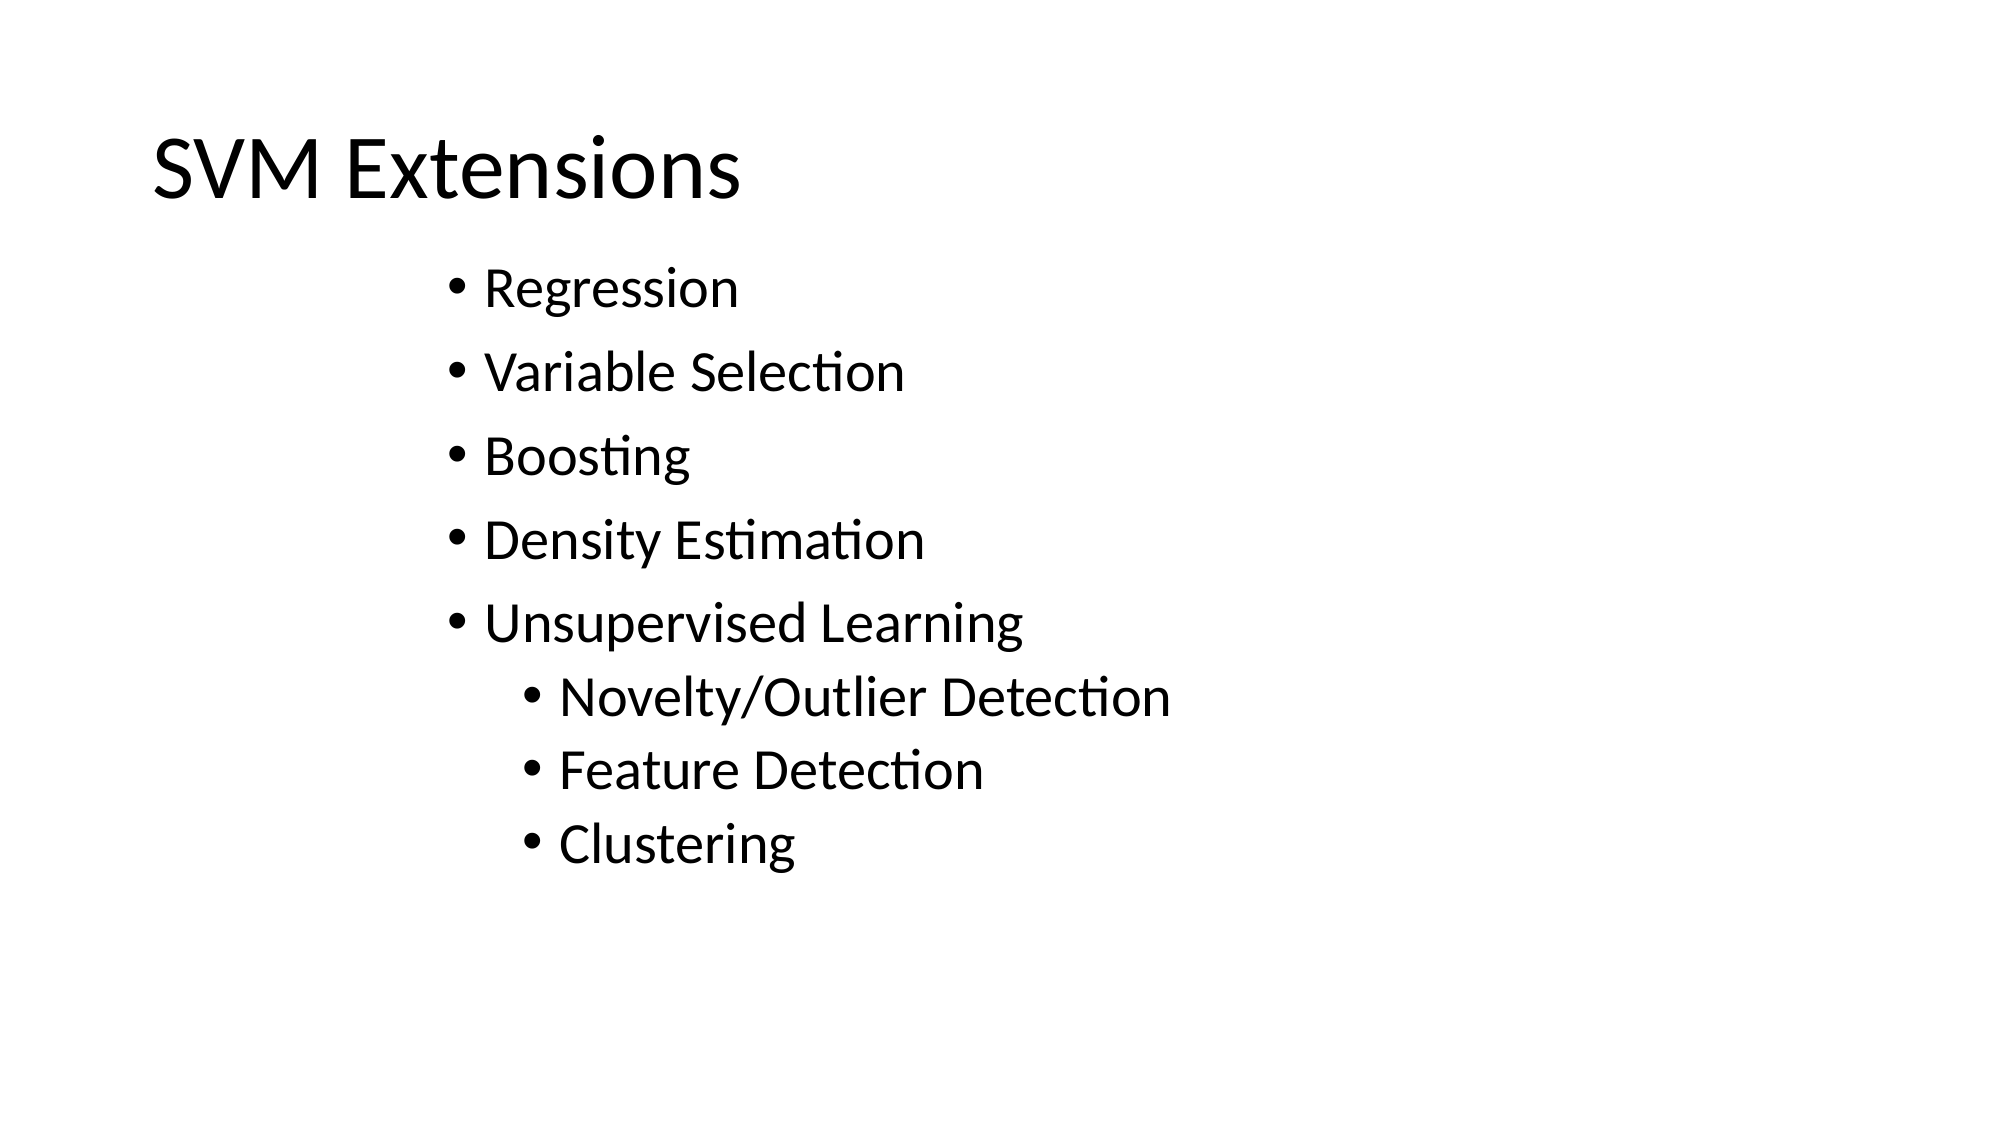

# SVM Extensions
Regression
Variable Selection
Boosting
Density Estimation
Unsupervised Learning
Novelty/Outlier Detection
Feature Detection
Clustering